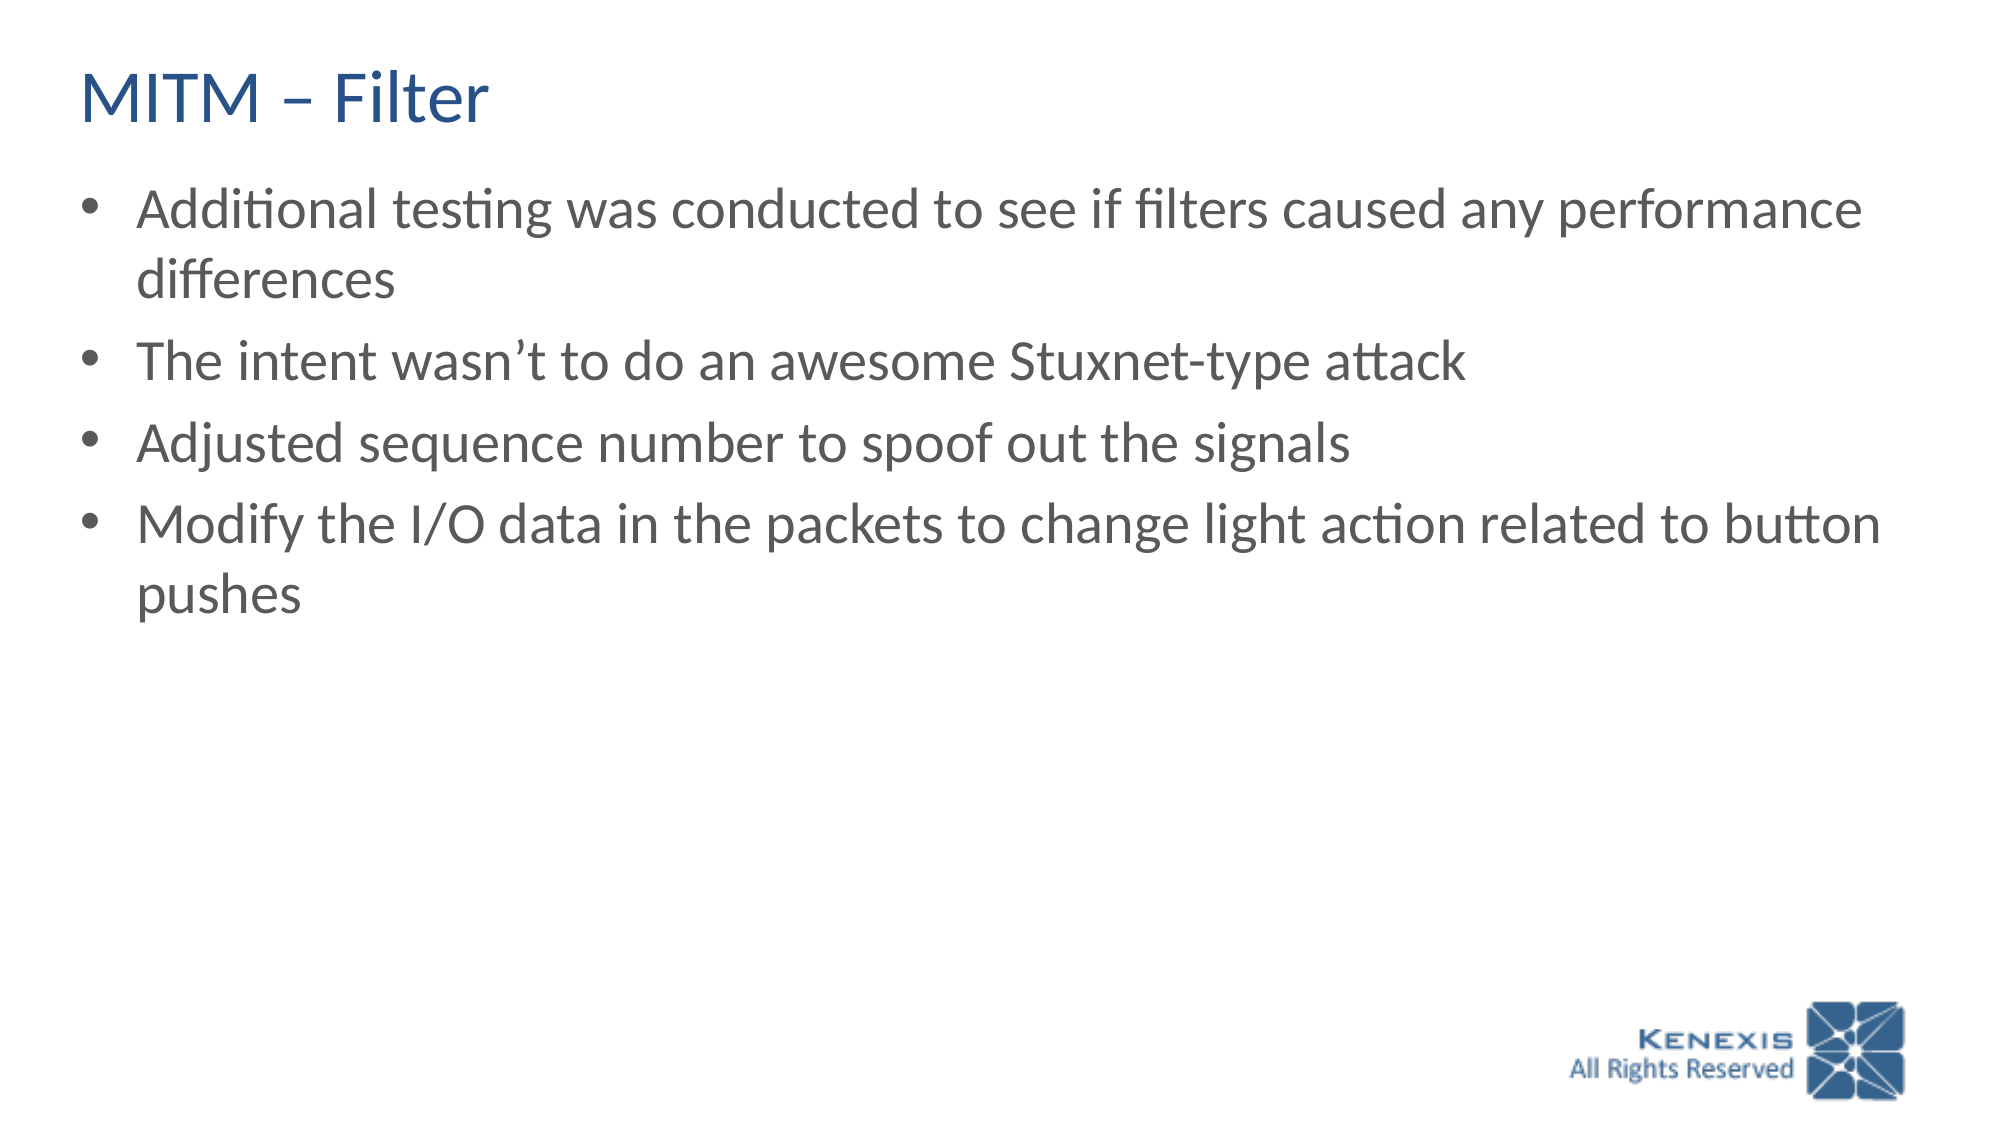

# MITM – Filter
Additional testing was conducted to see if filters caused any performance differences
The intent wasn’t to do an awesome Stuxnet-type attack
Adjusted sequence number to spoof out the signals
Modify the I/O data in the packets to change light action related to button pushes